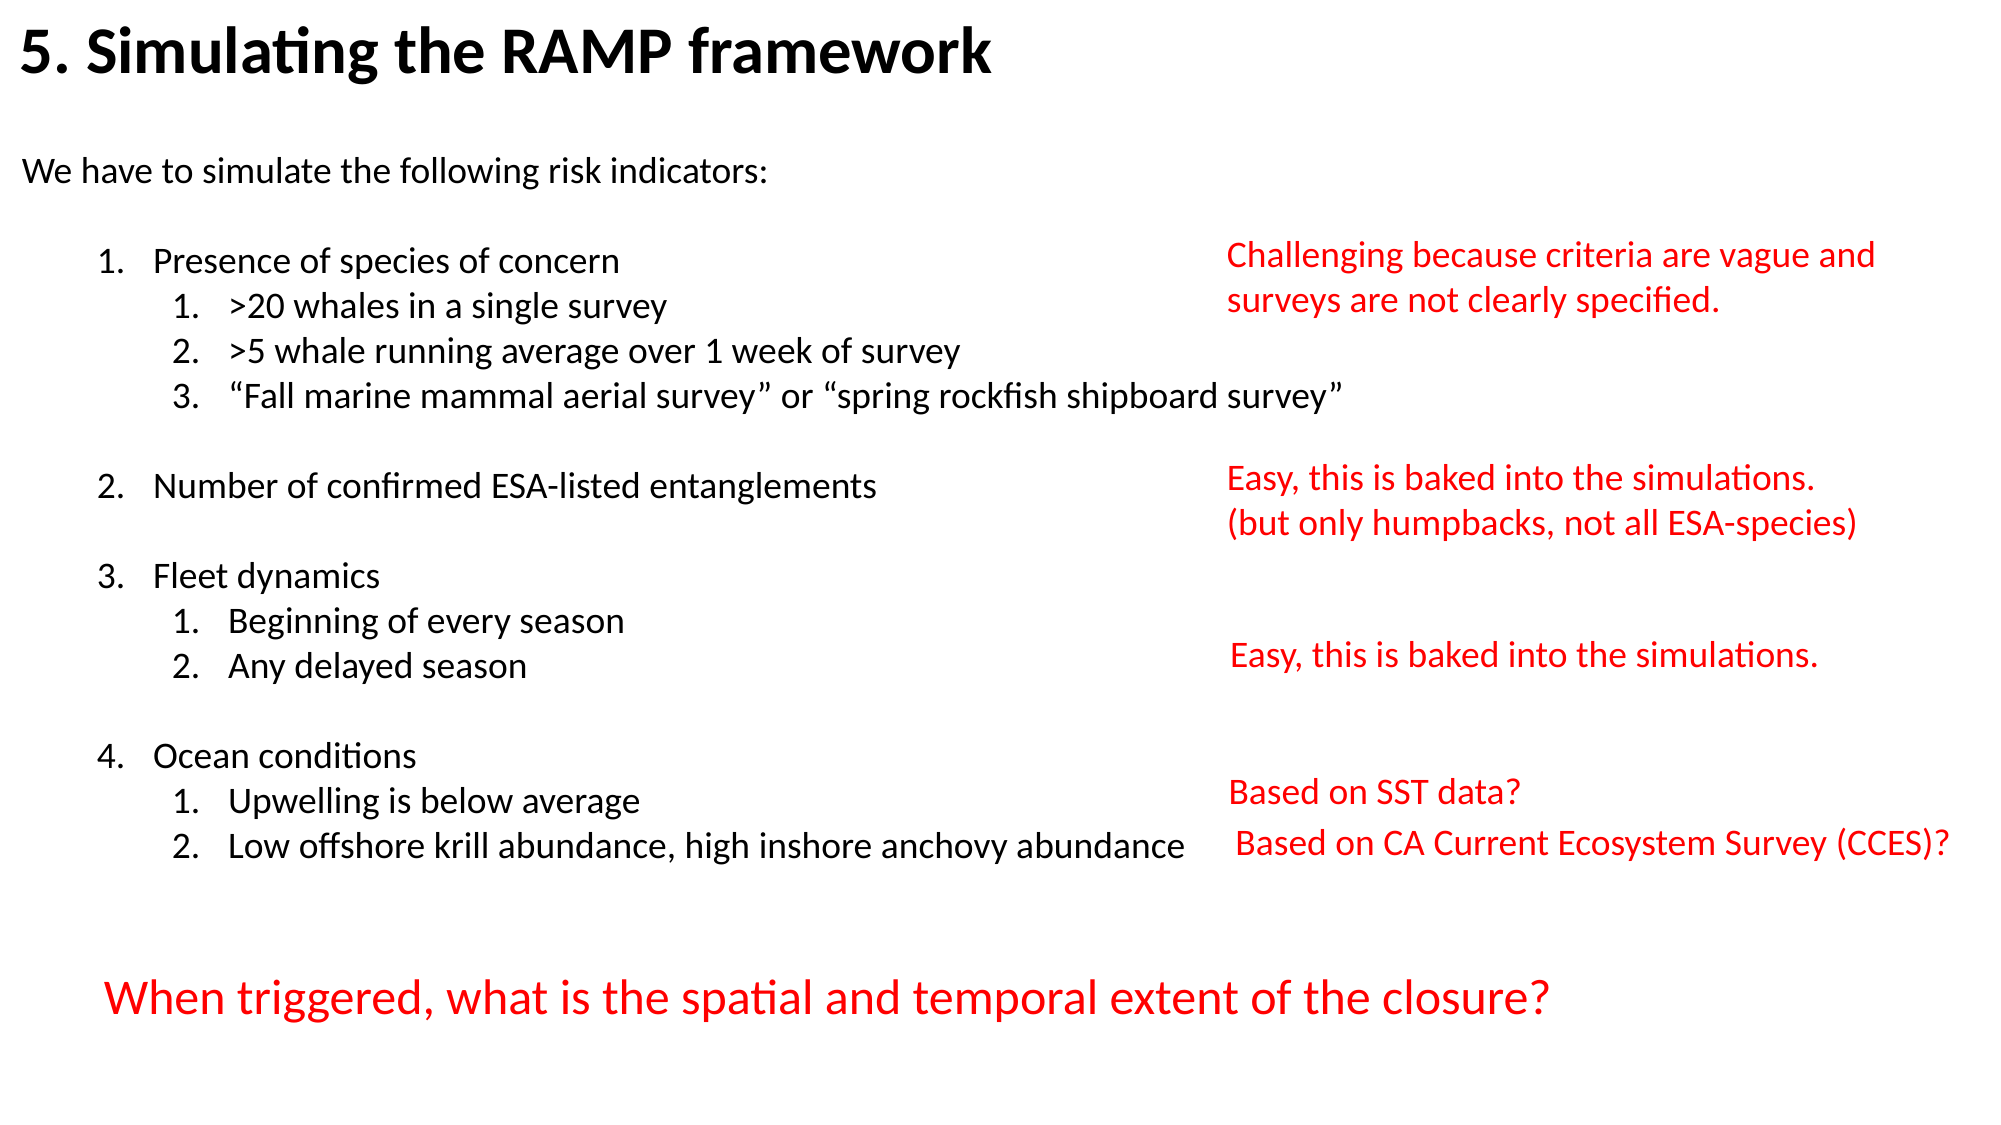

5. Simulating the RAMP framework
We have to simulate the following risk indicators:

Presence of species of concern
>20 whales in a single survey
>5 whale running average over 1 week of survey
“Fall marine mammal aerial survey” or “spring rockfish shipboard survey”

Number of confirmed ESA-listed entanglements

Fleet dynamics
Beginning of every season
Any delayed season

Ocean conditions
Upwelling is below average
Low offshore krill abundance, high inshore anchovy abundance
Challenging because criteria are vague and surveys are not clearly specified.
Easy, this is baked into the simulations.
(but only humpbacks, not all ESA-species)
Easy, this is baked into the simulations.
Based on SST data?
Based on CA Current Ecosystem Survey (CCES)?
When triggered, what is the spatial and temporal extent of the closure?